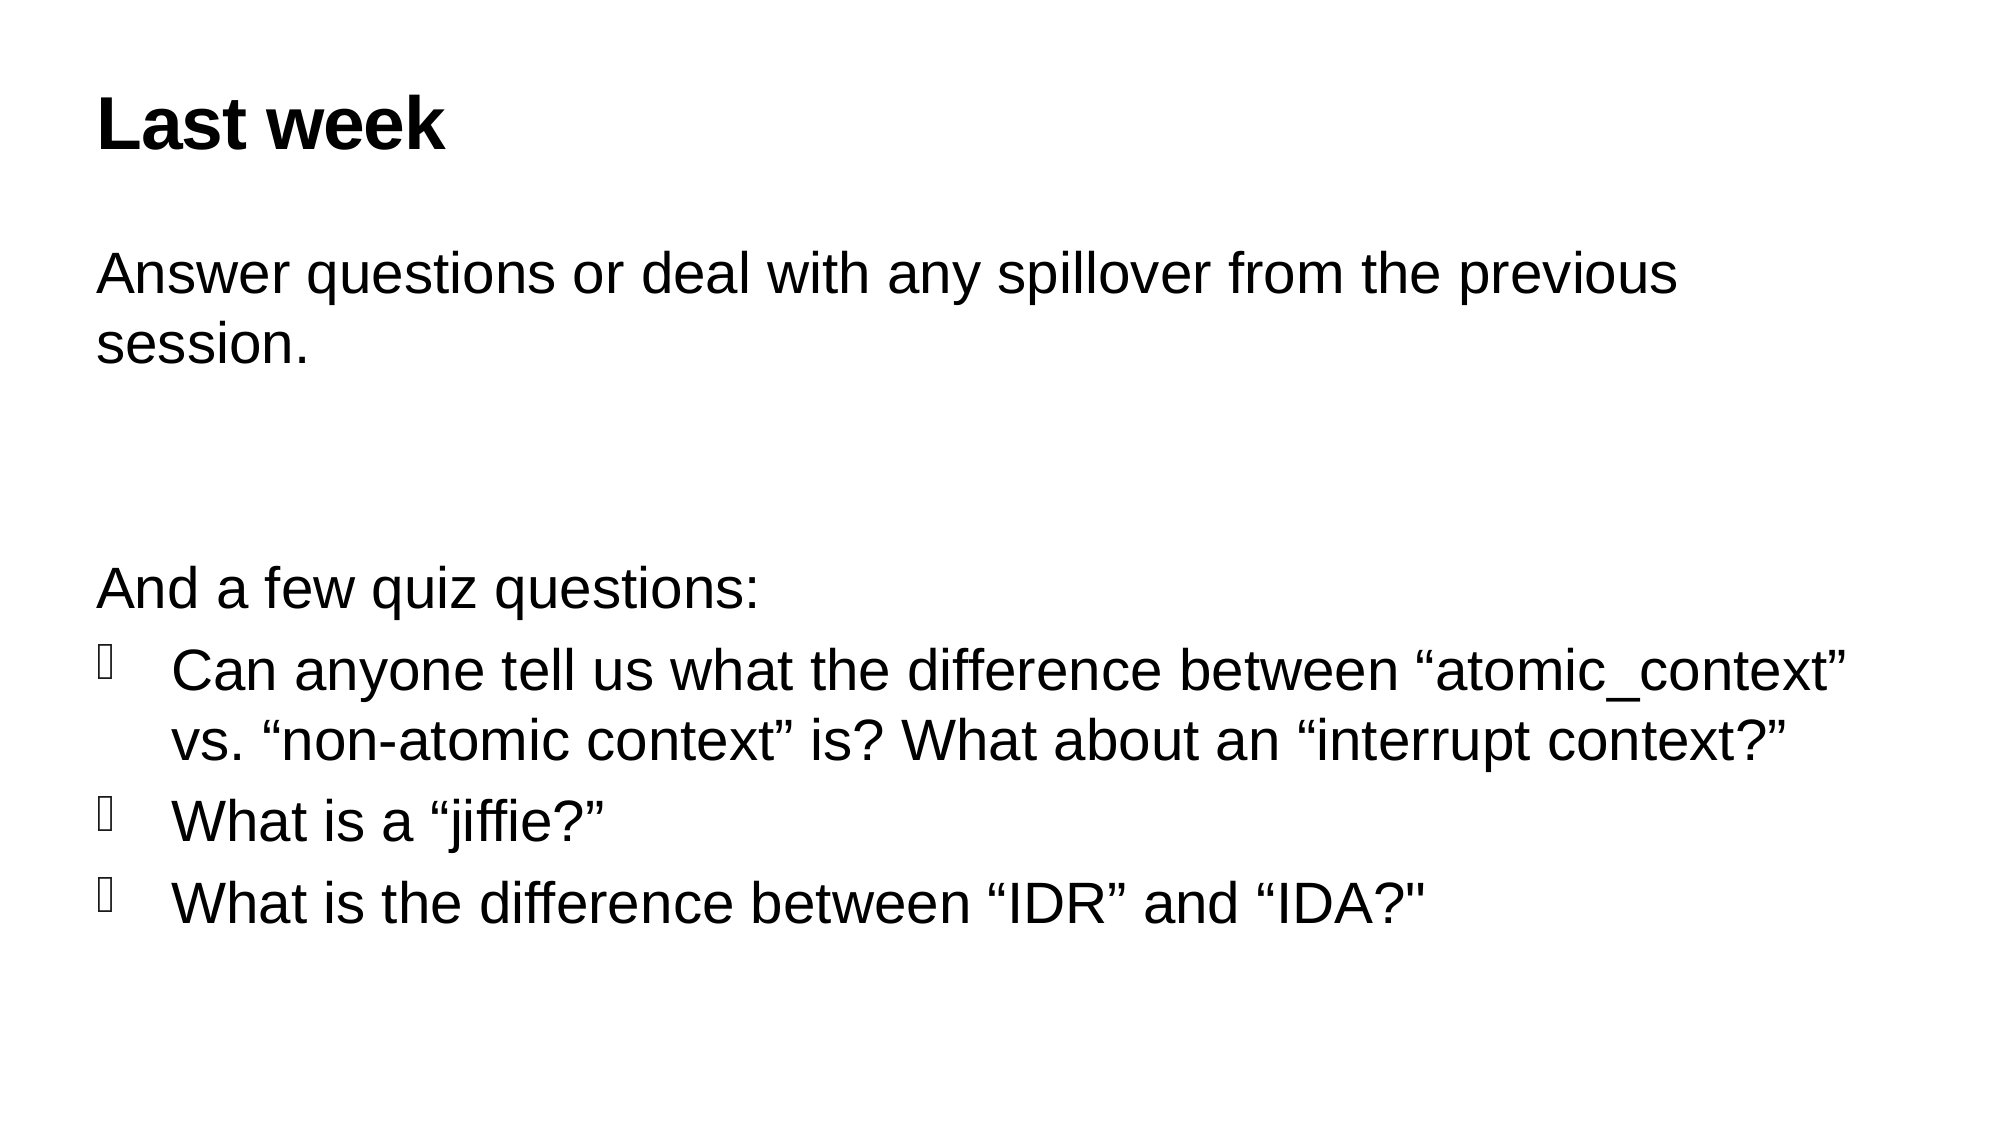

# Last week
Answer questions or deal with any spillover from the previous session.

And a few quiz questions:
Can anyone tell us what the difference between “atomic_context” vs. “non-atomic context” is? What about an “interrupt context?”
What is a “jiffie?”
What is the difference between “IDR” and “IDA?"